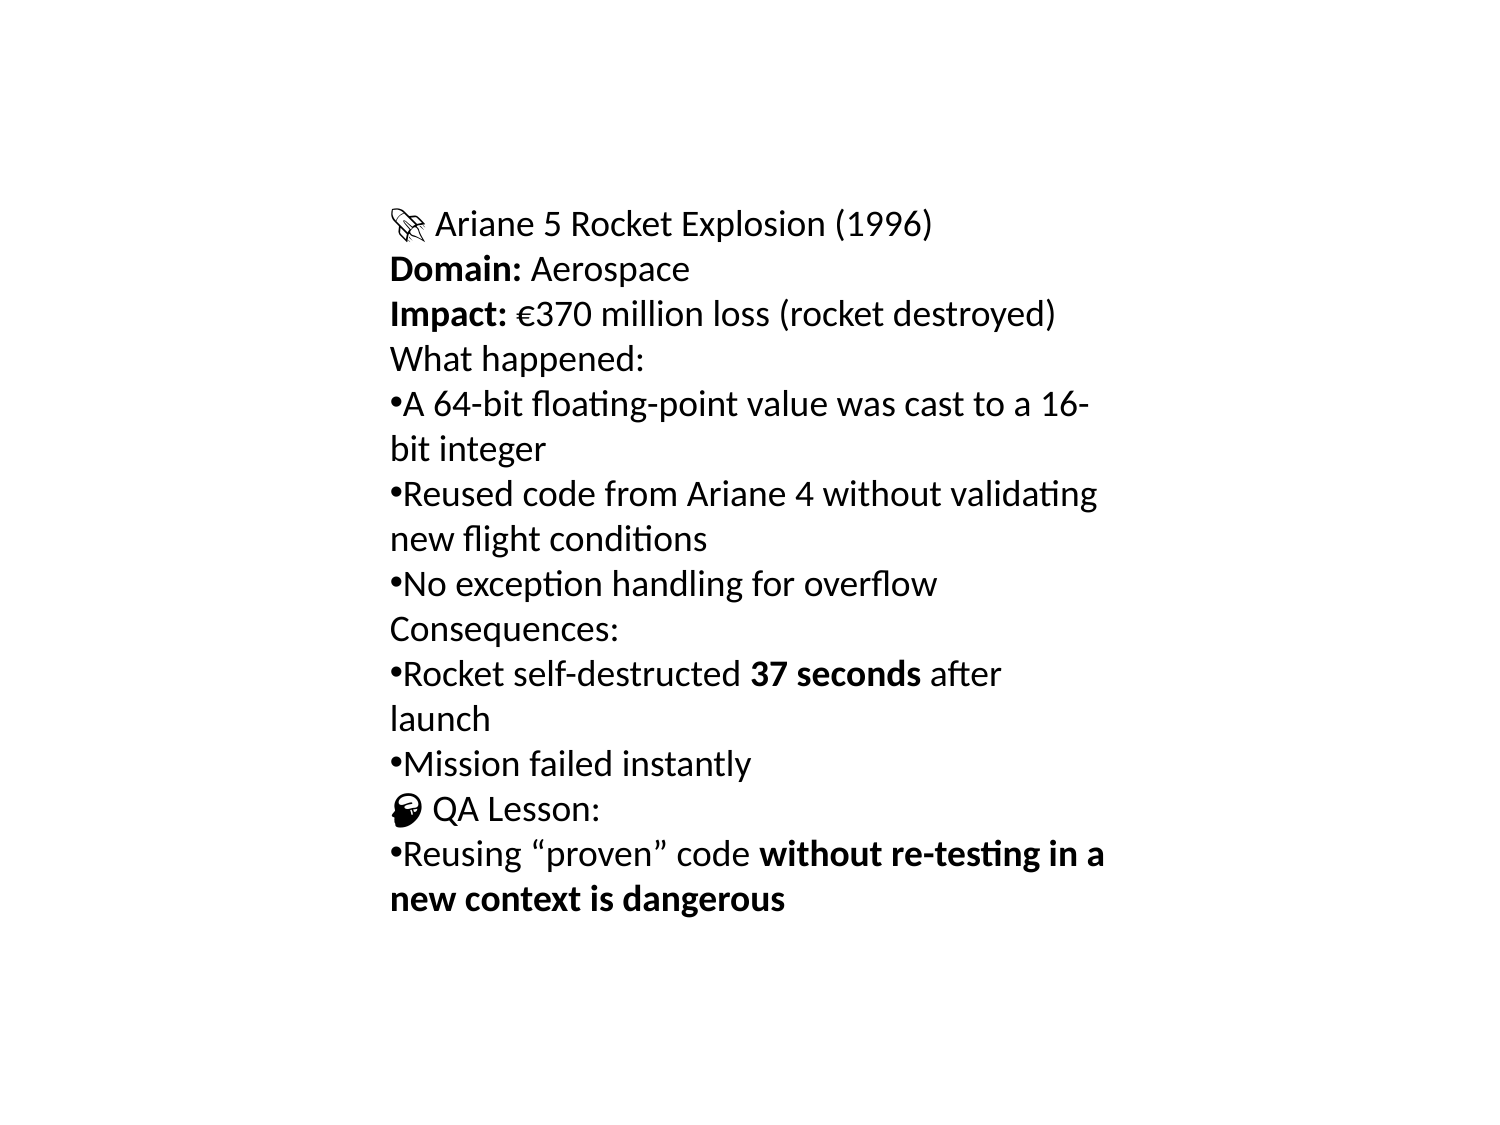

🚀 Ariane 5 Rocket Explosion (1996)
Domain: Aerospace
Impact: €370 million loss (rocket destroyed)
What happened:
A 64-bit floating-point value was cast to a 16-bit integer
Reused code from Ariane 4 without validating new flight conditions
No exception handling for overflow
Consequences:
Rocket self-destructed 37 seconds after launch
Mission failed instantly
🧠 QA Lesson:
Reusing “proven” code without re-testing in a new context is dangerous